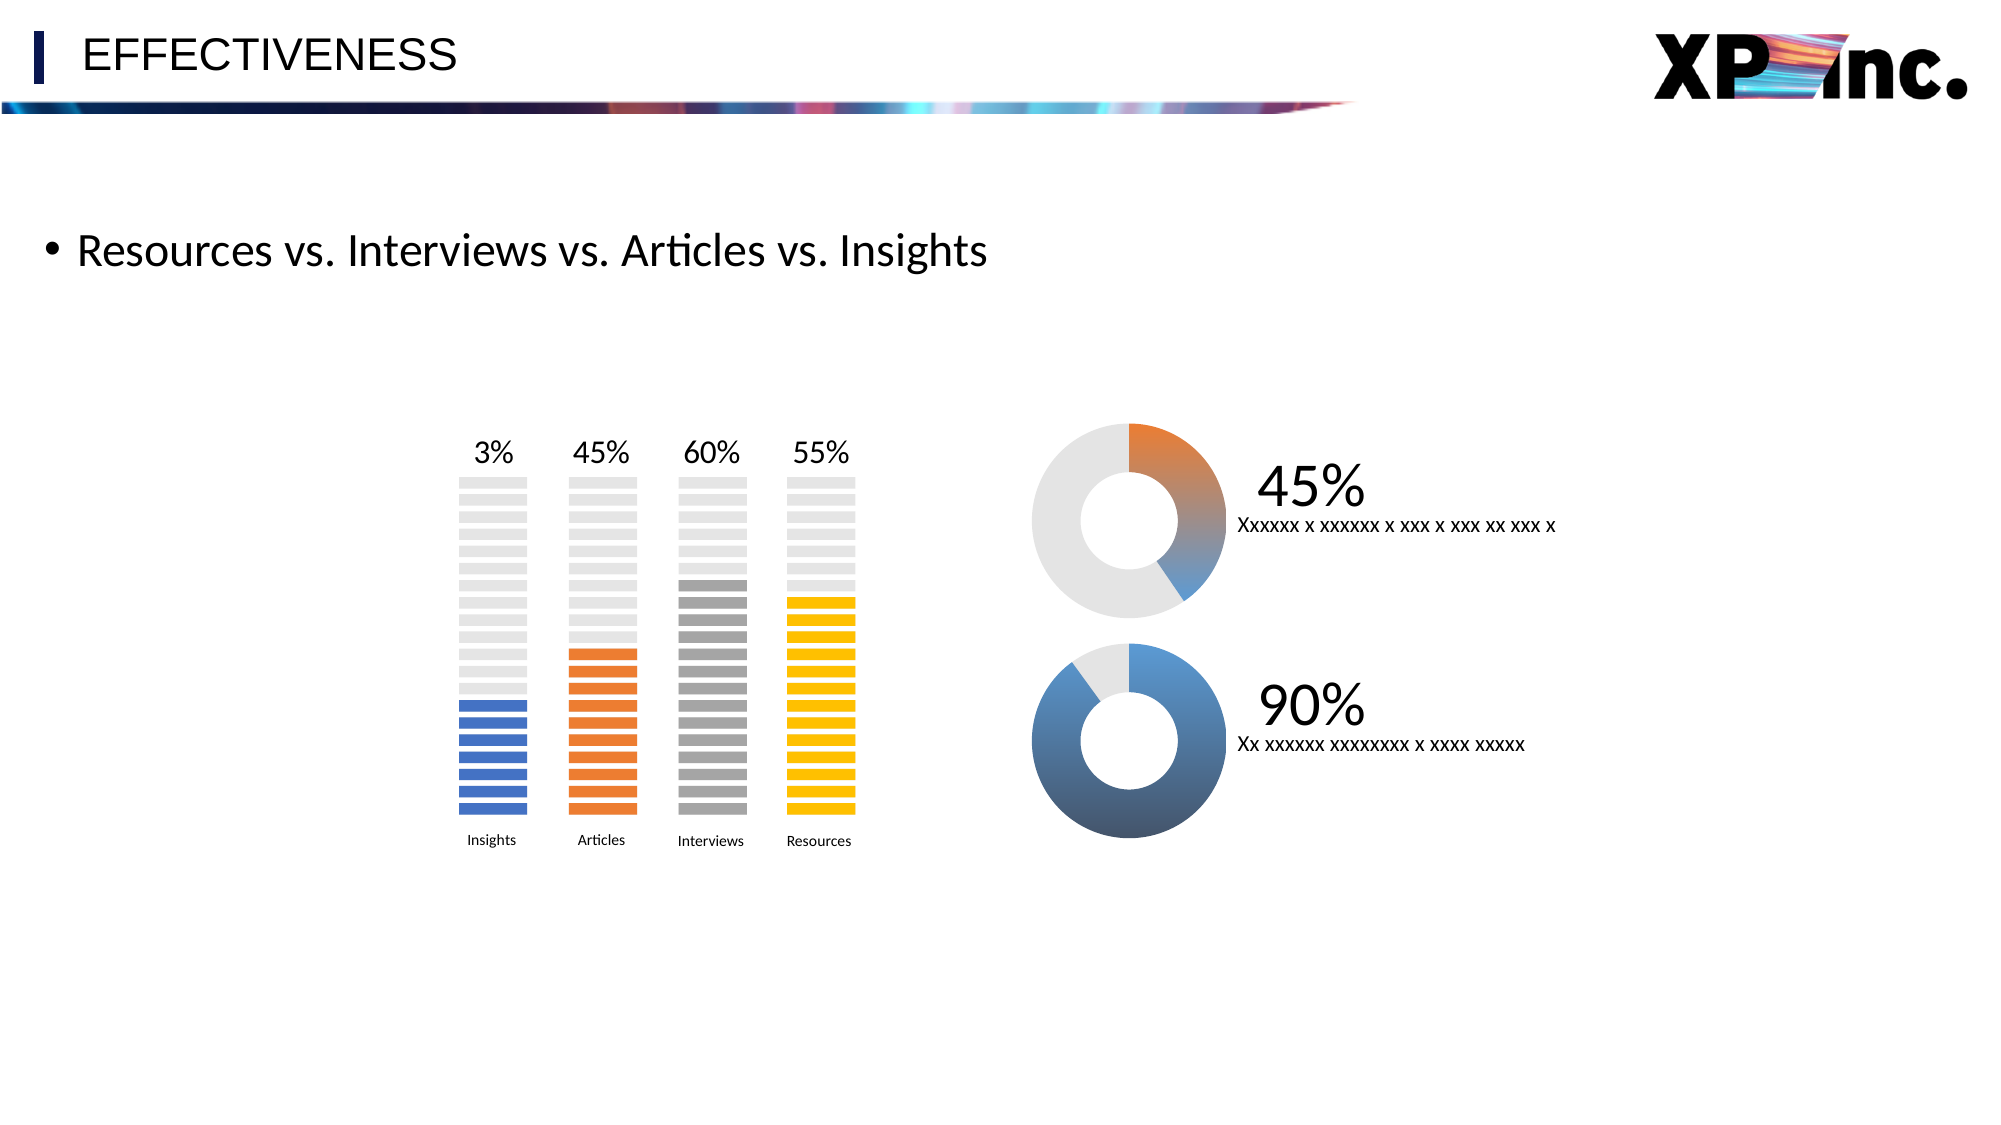

# EFFECTIVENESS

Resources vs. Interviews vs. Articles vs. Insights

### Chart

| Category | Sales |
|---|---|
| 1st Qtr | 34.0 |
| 2nd Qtr | 50.0 |
3%
45%
60%
55%
45%

Xxxxxx x xxxxxx x xxx x xxx xx xxx x

### Chart

| Category | Sales |
|---|---|
| 1st Qtr | 90.0 |
| 2nd Qtr | 10.0 |

90%

Xx xxxxxx xxxxxxxx x xxxx xxxxx

Insights
Articles
Interviews
Resources